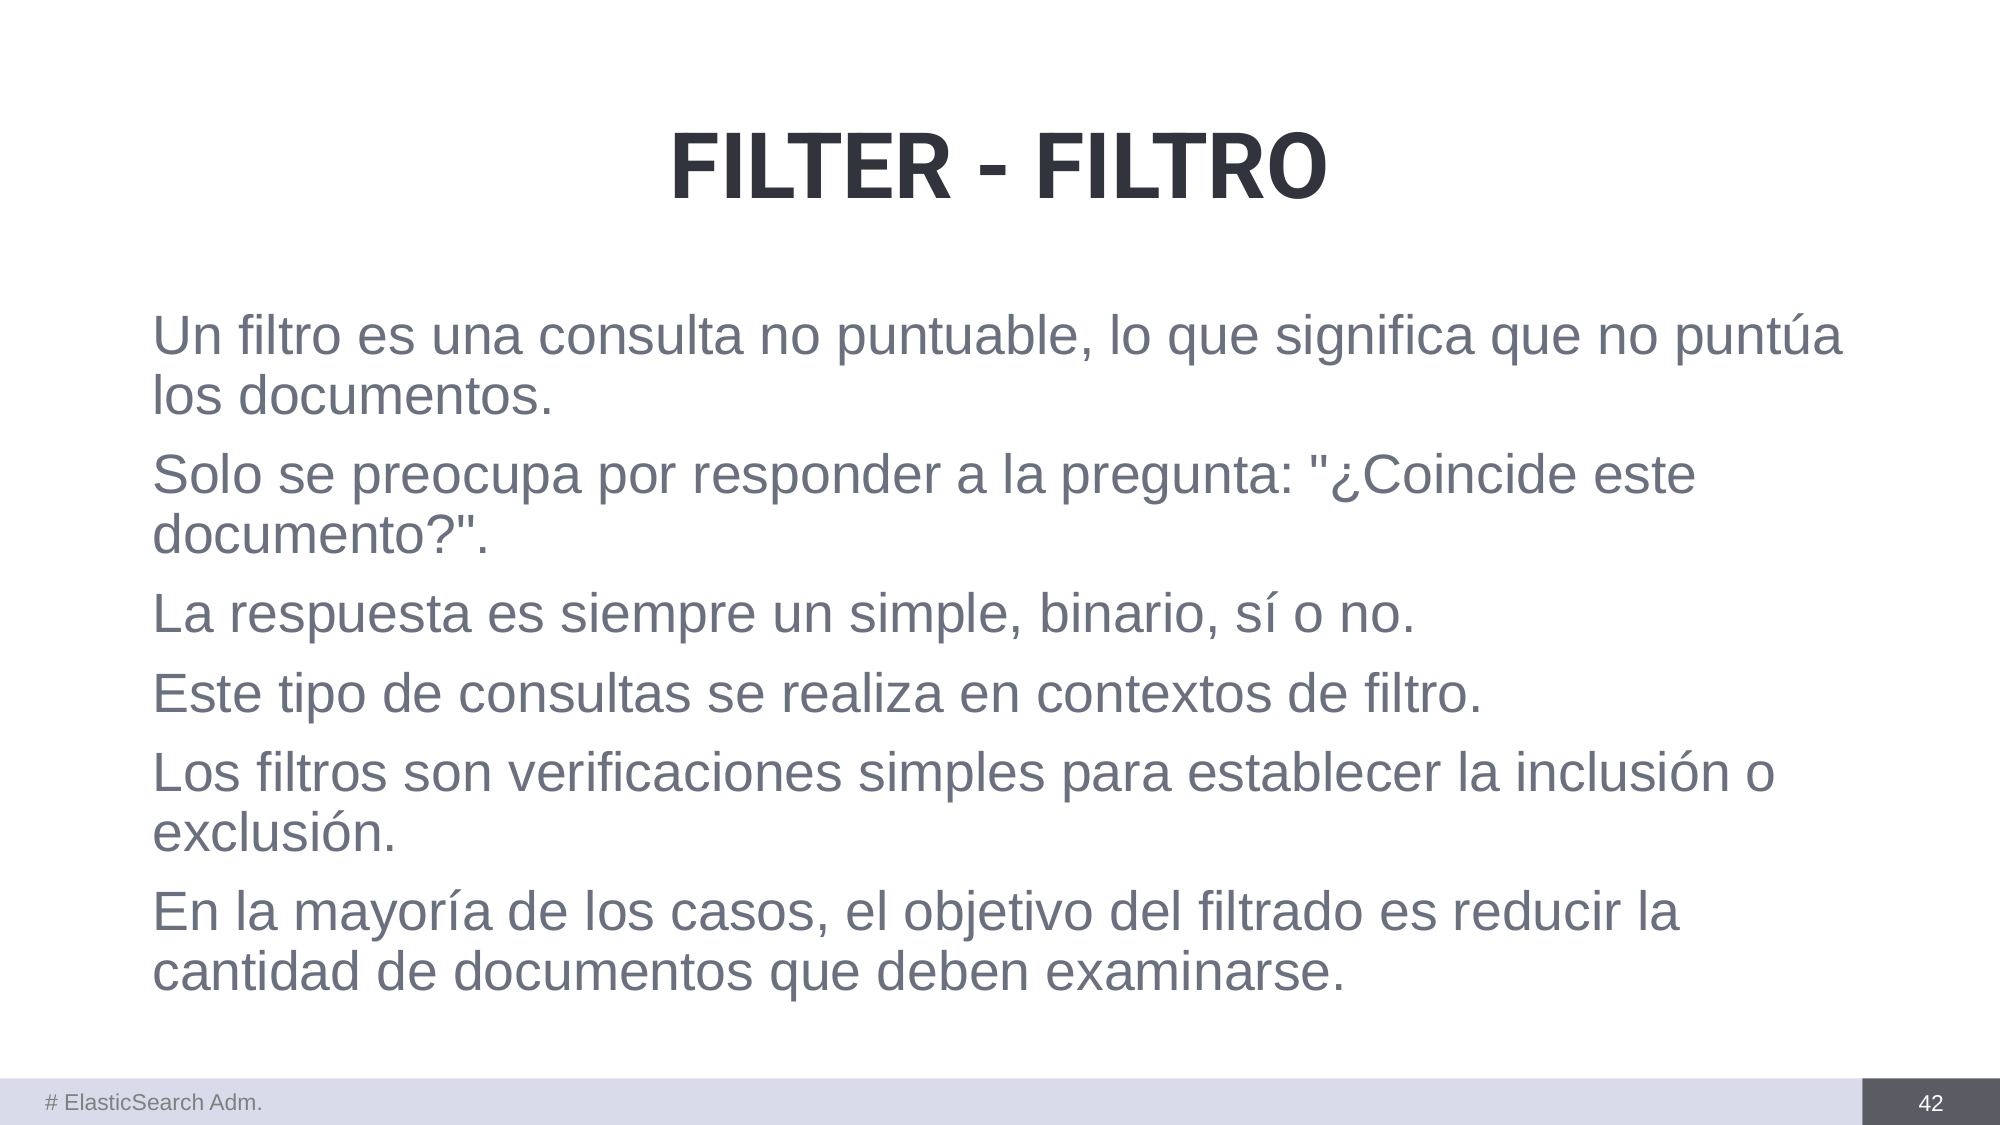

# FILTER - FILTRO
Un filtro es una consulta no puntuable, lo que significa que no puntúa los documentos.
Solo se preocupa por responder a la pregunta: "¿Coincide este documento?".
La respuesta es siempre un simple, binario, sí o no.
Este tipo de consultas se realiza en contextos de filtro.
Los filtros son verificaciones simples para establecer la inclusión o exclusión.
En la mayoría de los casos, el objetivo del filtrado es reducir la cantidad de documentos que deben examinarse.
# ElasticSearch Adm.
42